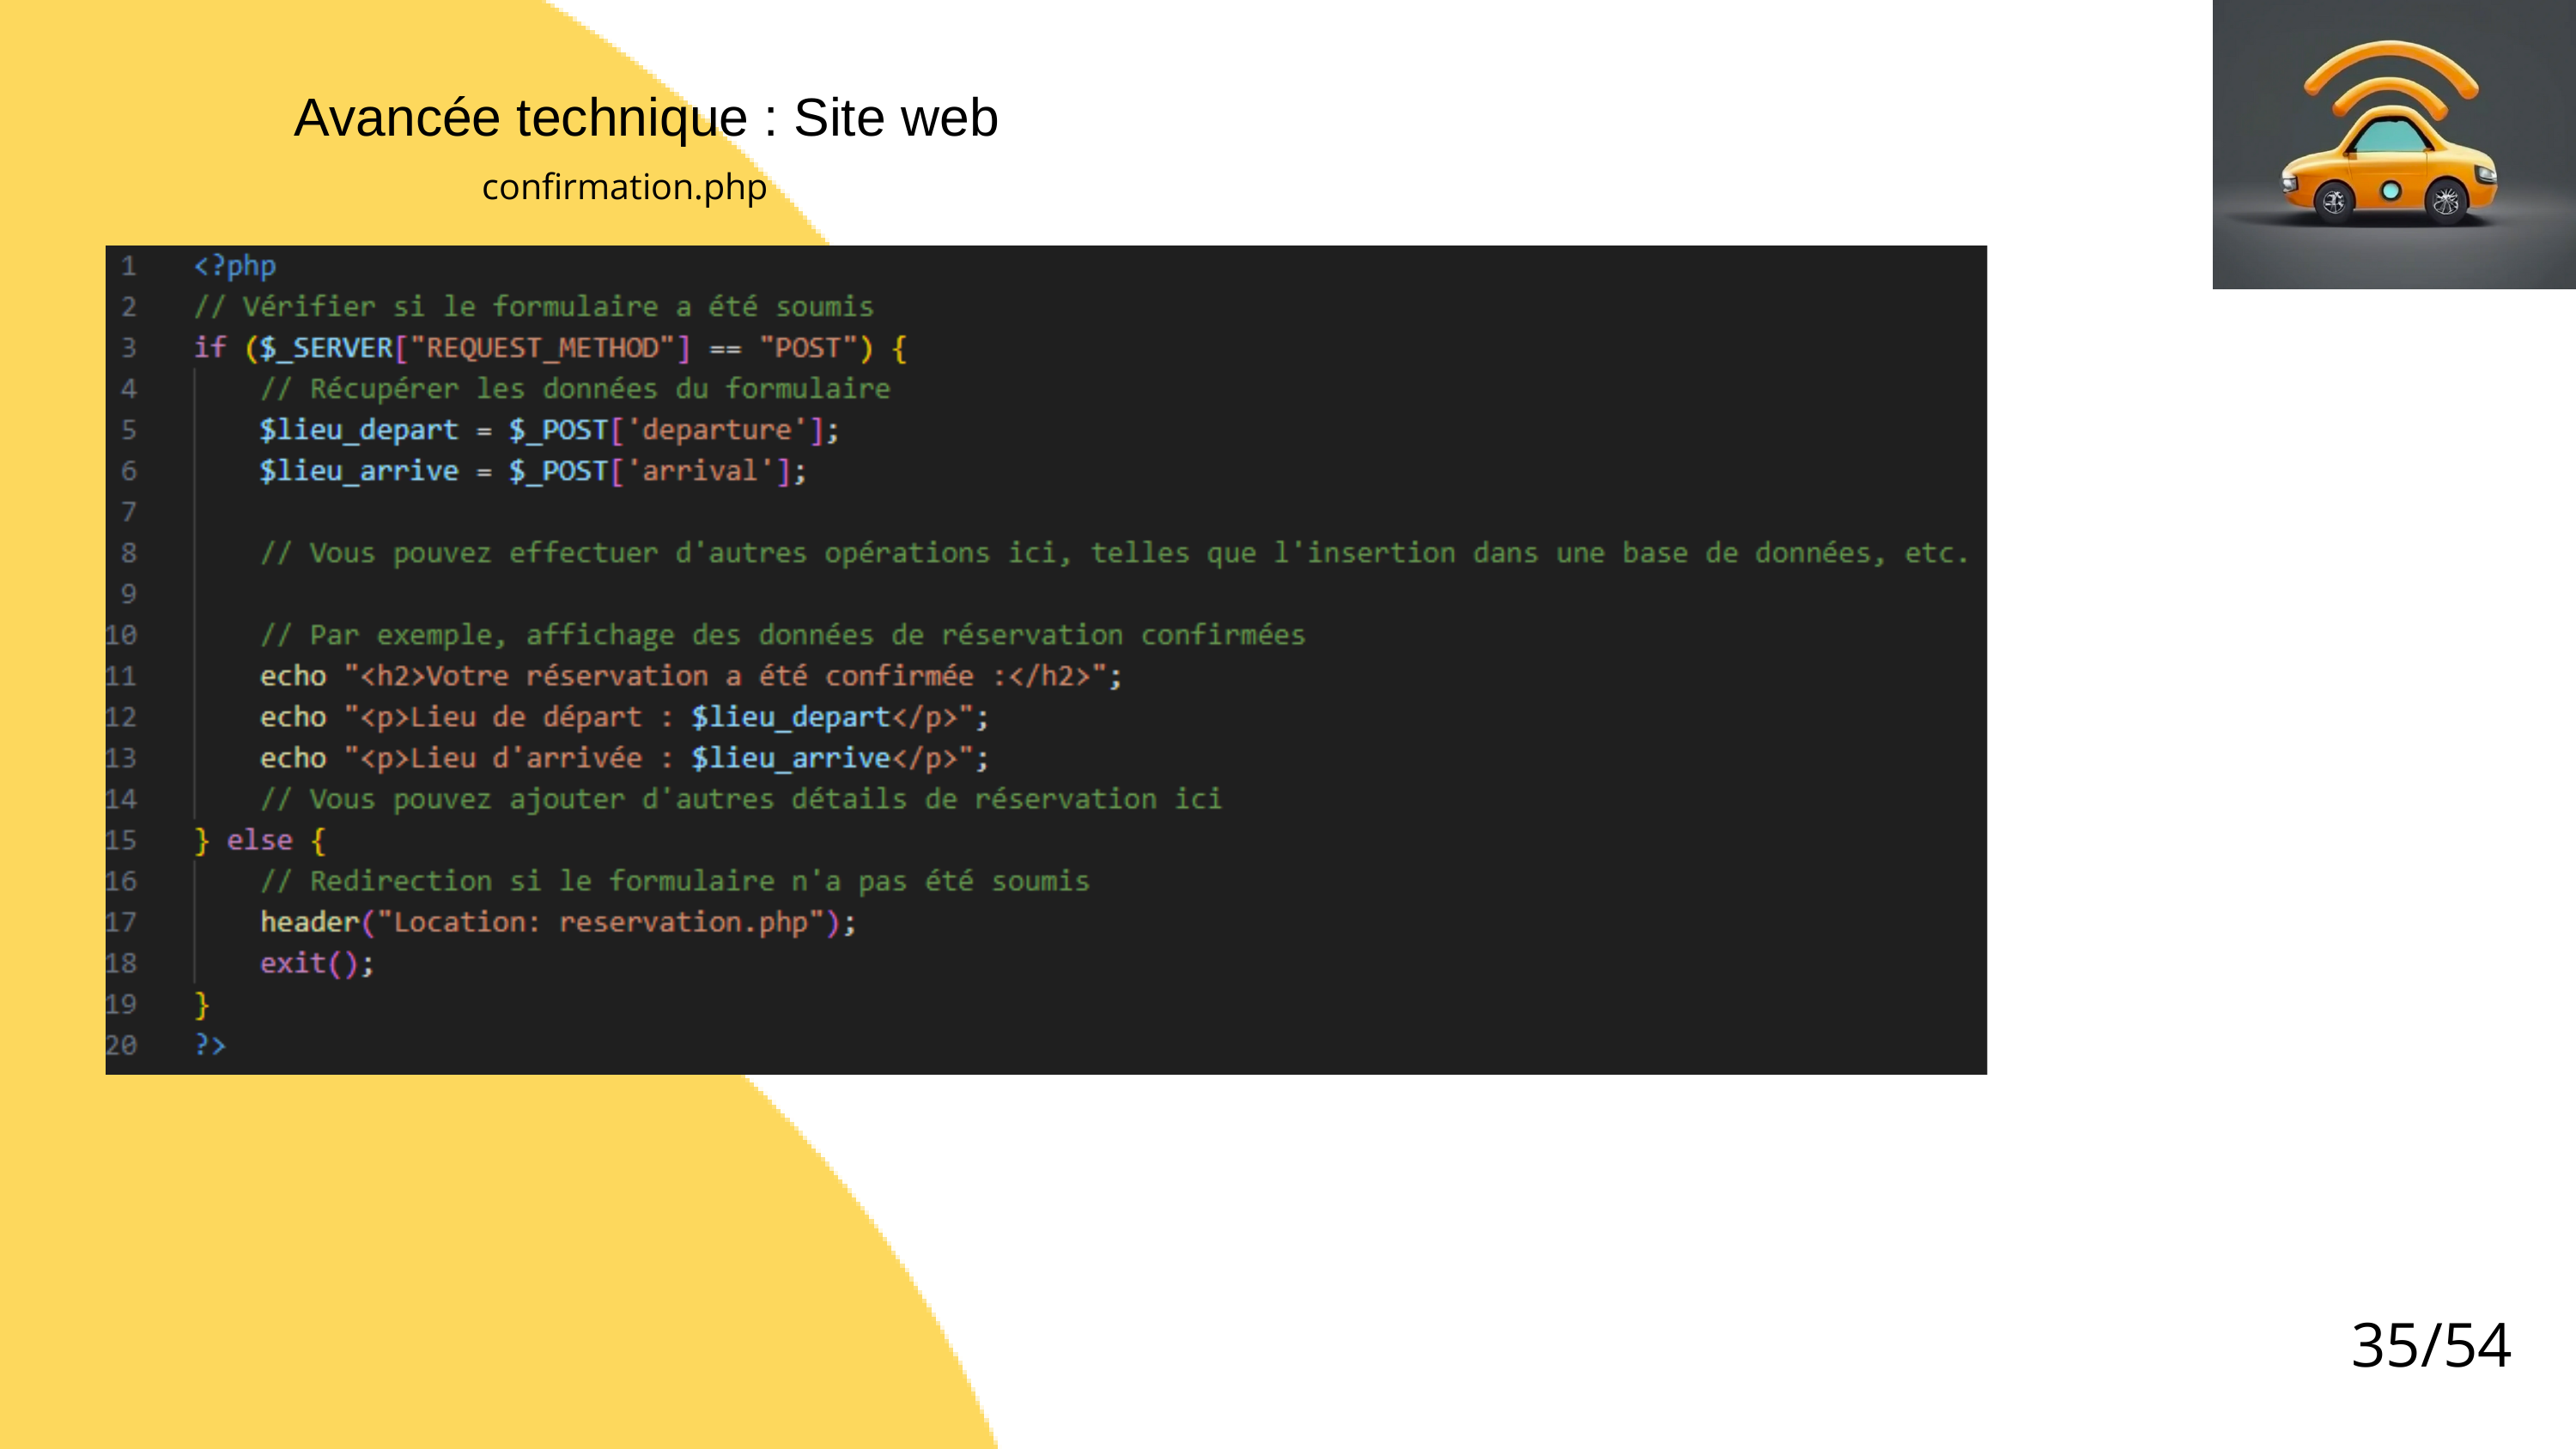

Avancée technique : Site web
confirmation.php

35/54